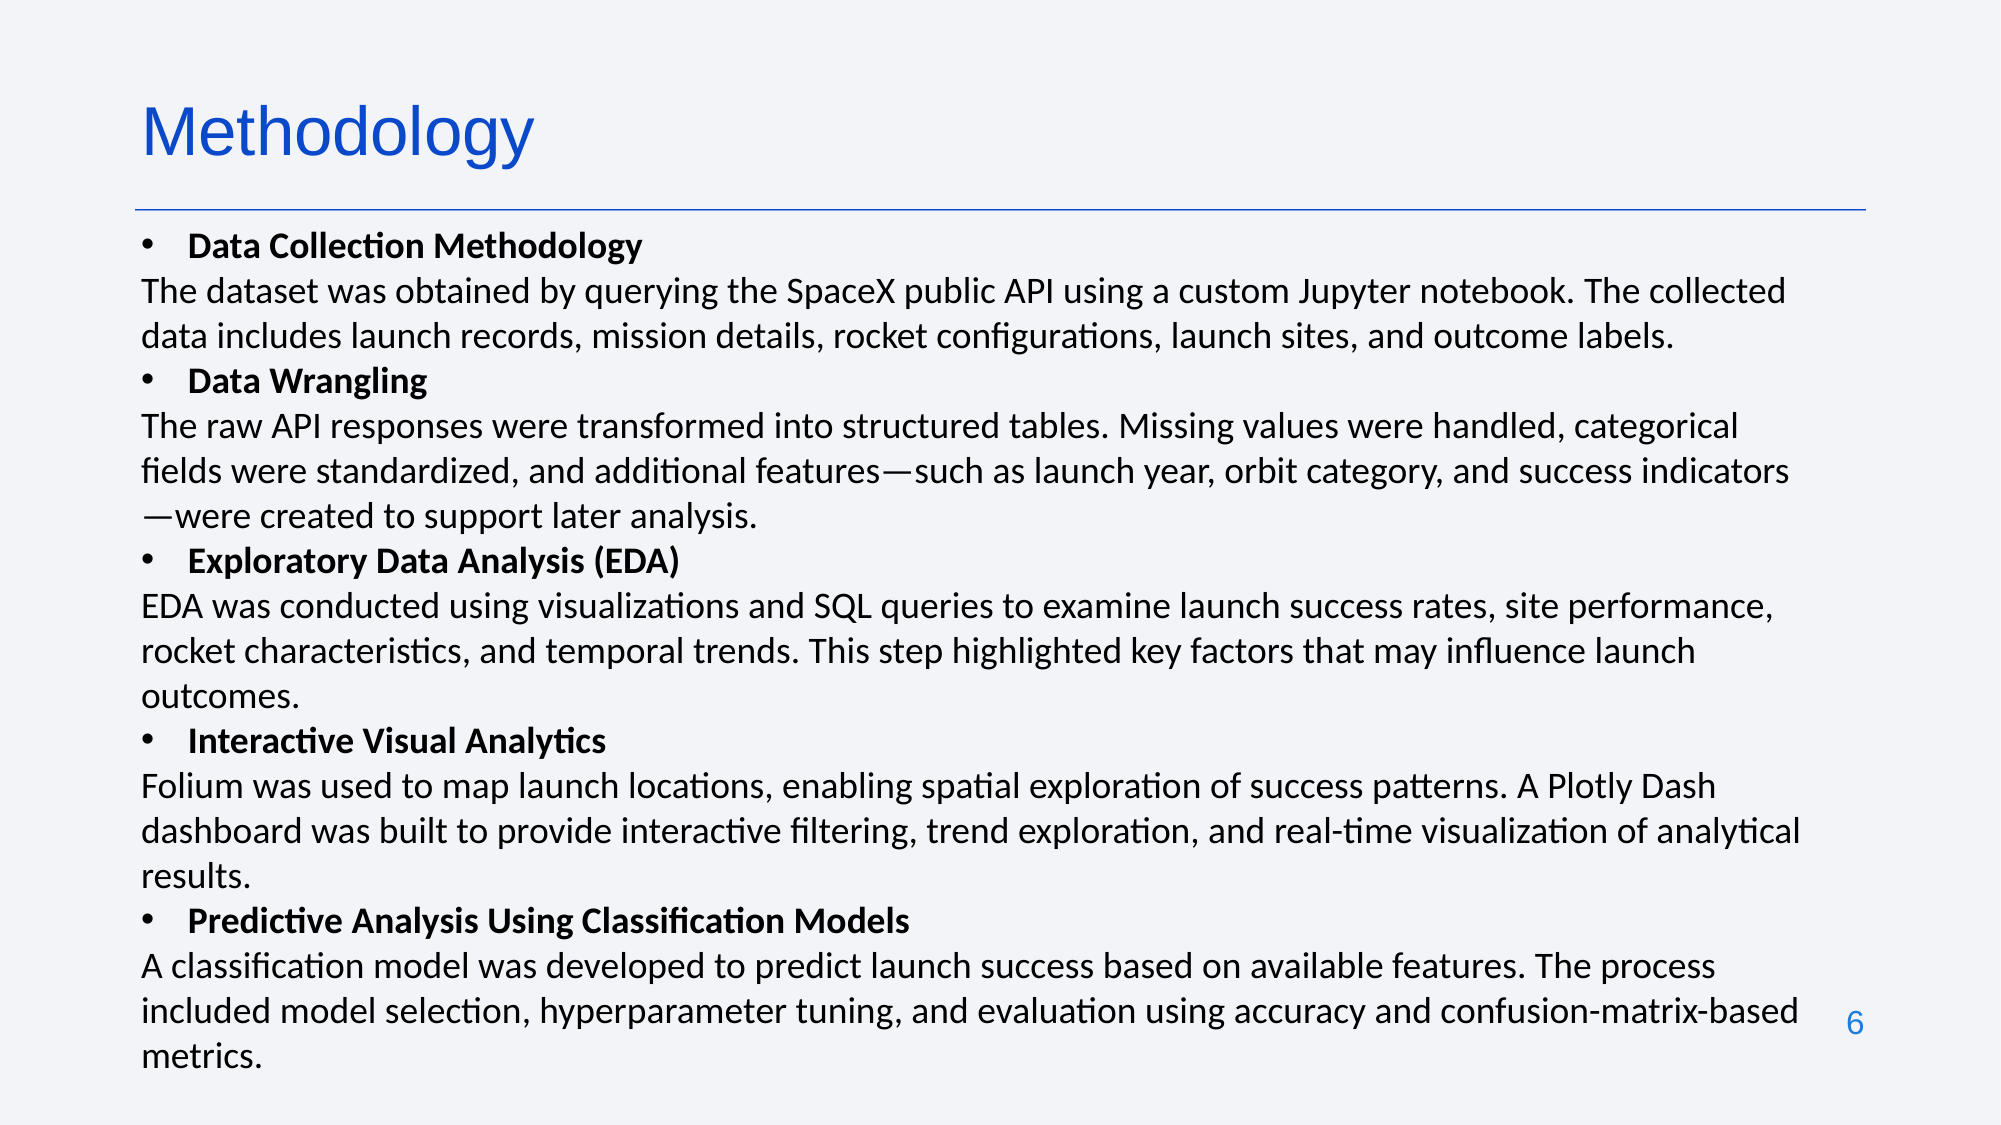

Methodology
Data Collection Methodology
The dataset was obtained by querying the SpaceX public API using a custom Jupyter notebook. The collected data includes launch records, mission details, rocket configurations, launch sites, and outcome labels.
Data Wrangling
The raw API responses were transformed into structured tables. Missing values were handled, categorical fields were standardized, and additional features—such as launch year, orbit category, and success indicators—were created to support later analysis.
Exploratory Data Analysis (EDA)
EDA was conducted using visualizations and SQL queries to examine launch success rates, site performance, rocket characteristics, and temporal trends. This step highlighted key factors that may influence launch outcomes.
Interactive Visual Analytics
Folium was used to map launch locations, enabling spatial exploration of success patterns. A Plotly Dash dashboard was built to provide interactive filtering, trend exploration, and real-time visualization of analytical results.
Predictive Analysis Using Classification Models
A classification model was developed to predict launch success based on available features. The process included model selection, hyperparameter tuning, and evaluation using accuracy and confusion-matrix-based metrics.
6